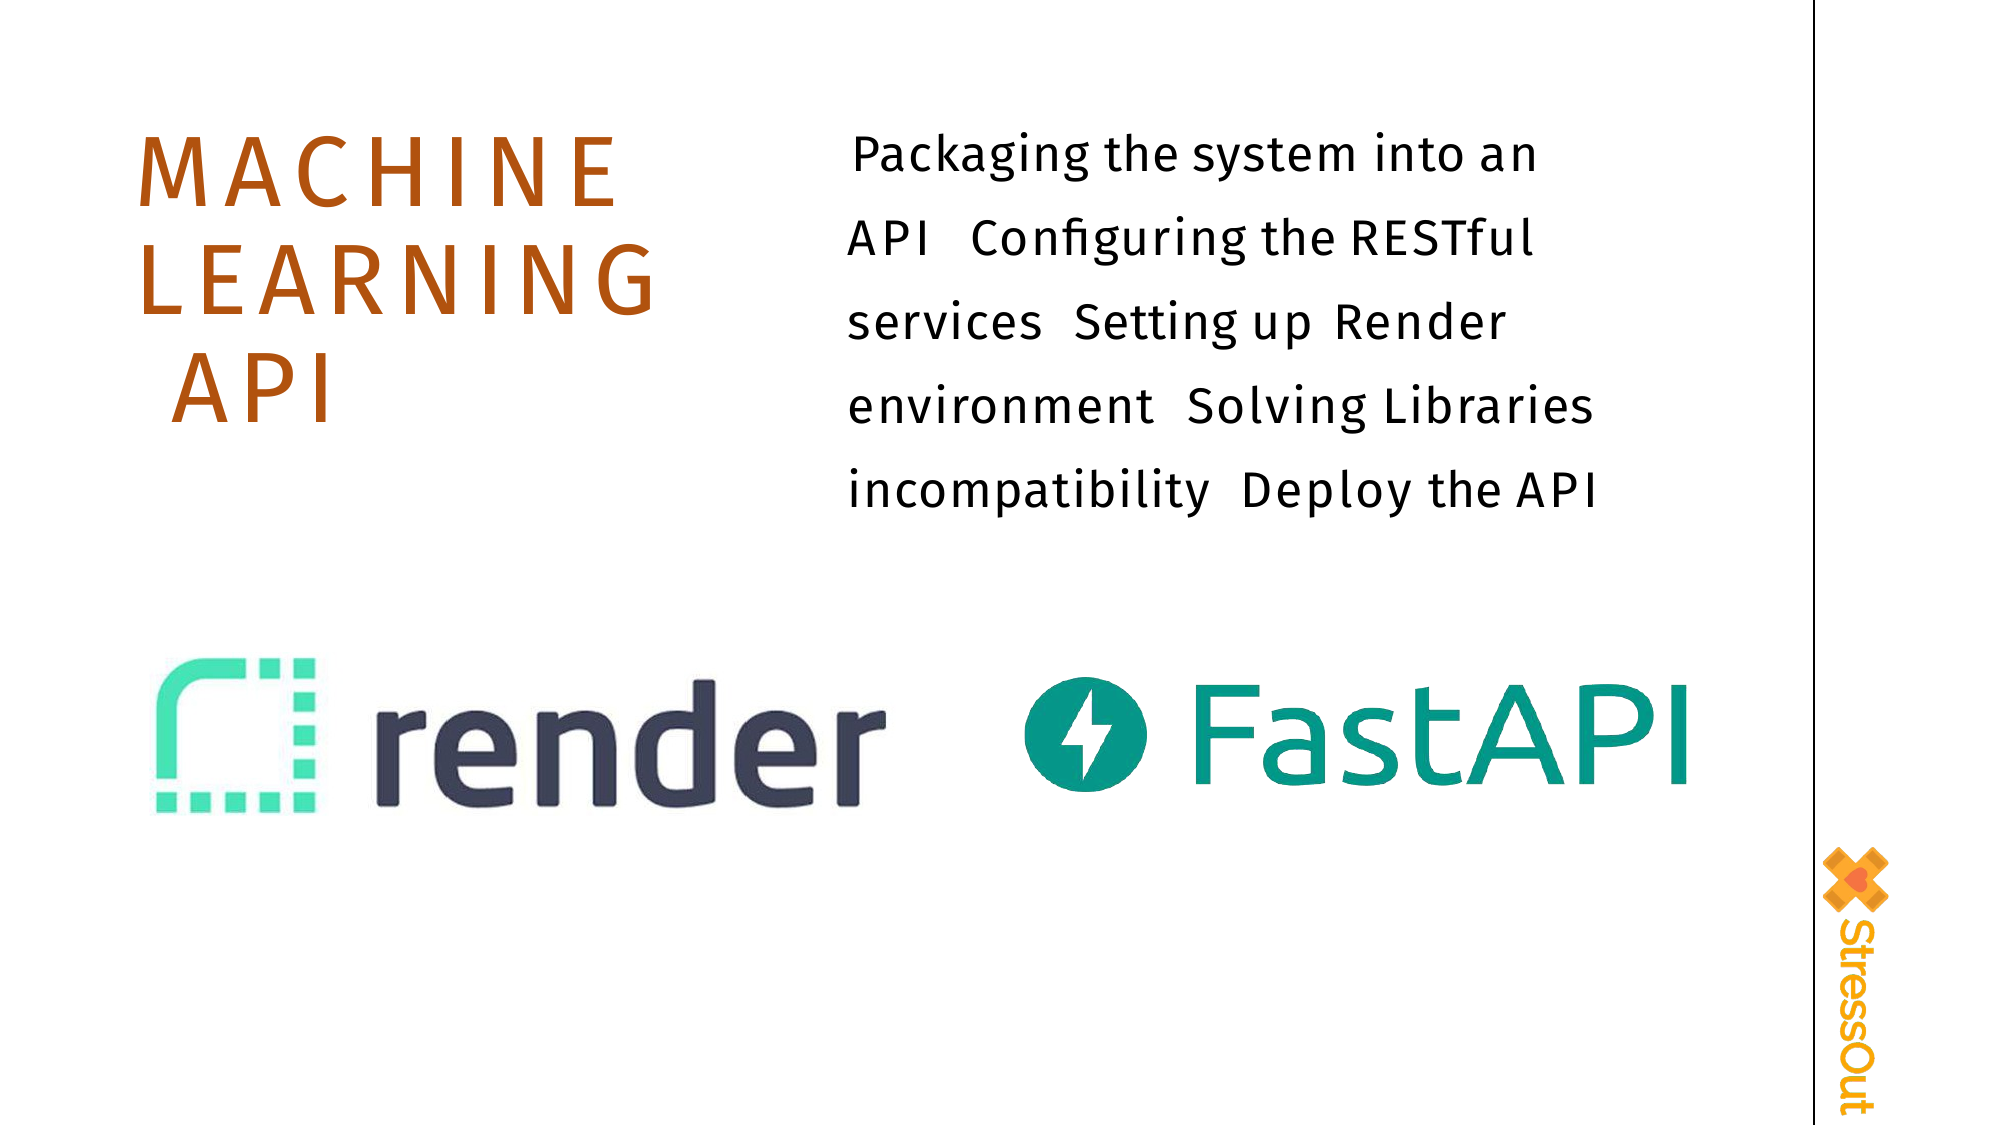

# Packaging the system into an API  Configuring the RESTful services  Setting up Render environment  Solving Libraries incompatibility  Deploy the API
MACHINE  LEARNING  API